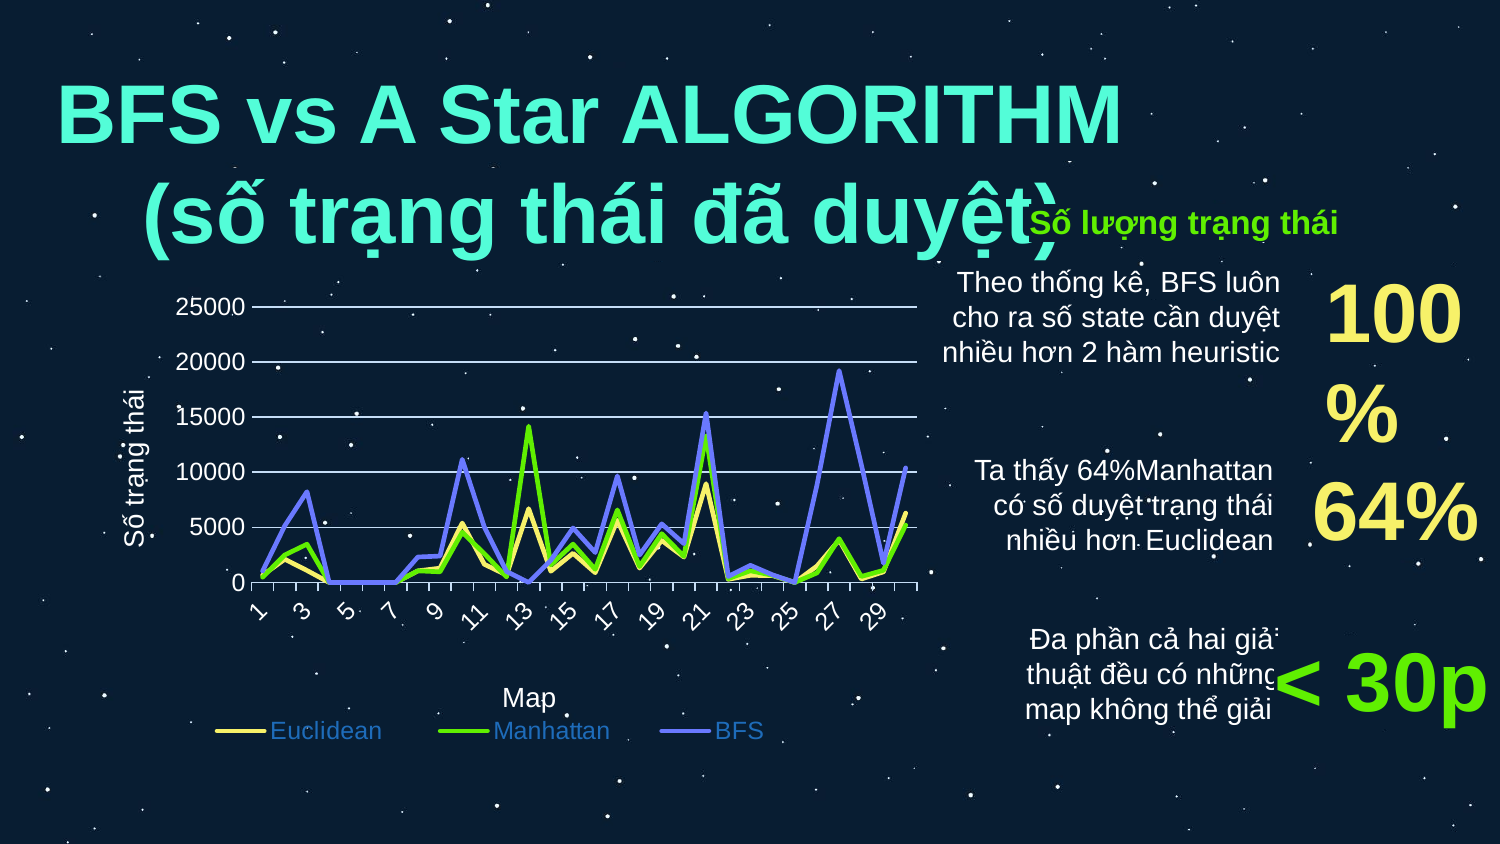

# BFS vs A Star ALGORITHM (số trạng thái đã duyệt)
Số lượng trạng thái
Theo thống kê, BFS luôn cho ra số state cần duyệt nhiều hơn 2 hàm heuristic
100%

### Chart

| Category | Euclidean  | Manhattan | BFS |
|---|---|---|---|
| 1 | 663.0 | 472.0 | 1032.0 |
| 2 | 2102.0 | 2495.0 | 5150.0 |
| 3 | 1084.0 | 3466.0 | 8231.0 |
| 4 | 0.0 | 0.0 | 0.0 |
| 5 | 0.0 | 0.0 | 0.0 |
| 6 | 0.0 | 0.0 | 0.0 |
| 7 | 0.0 | 0.0 | 0.0 |
| 8 | 1045.0 | 1050.0 | 2307.0 |
| 9 | 1291.0 | 962.0 | 2393.0 |
| 10 | 5390.0 | 4550.0 | 11166.0 |
| 11 | 1644.0 | 2603.0 | 5013.0 |
| 12 | 664.0 | 488.0 | 987.0 |
| 13 | 6693.0 | 14173.0 | 0.0 |
| 14 | 1013.0 | 1587.0 | 2015.0 |
| 15 | 2643.0 | 3477.0 | 4936.0 |
| 16 | 881.0 | 1194.0 | 2714.0 |
| 17 | 5638.0 | 6576.0 | 9657.0 |
| 18 | 1299.0 | 1443.0 | 2489.0 |
| 19 | 3807.0 | 4422.0 | 5316.0 |
| 20 | 2301.0 | 2359.0 | 3515.0 |
| 21 | 8956.0 | 13294.0 | 15364.0 |
| 22 | 285.0 | 344.0 | 545.0 |
| 23 | 644.0 | 1057.0 | 1552.0 |
| 24 | 618.0 | 647.0 | 688.0 |
| 25 | 0.0 | 0.0 | 0.0 |
| 26 | 1487.0 | 866.0 | 8838.0 |
| 27 | 3846.0 | 3972.0 | 19215.0 |
| 28 | 310.0 | 538.0 | 10692.0 |
| 29 | 963.0 | 1098.0 | 1740.0 |
| 30 | 6291.0 | 5204.0 | 10391.0 |
Ta thấy 64%Manhattan
 có số duyệt trạng thái nhiều hơn Euclidean
64%
Đa phần cả hai giải thuật đều có những map không thể giải
< 30p